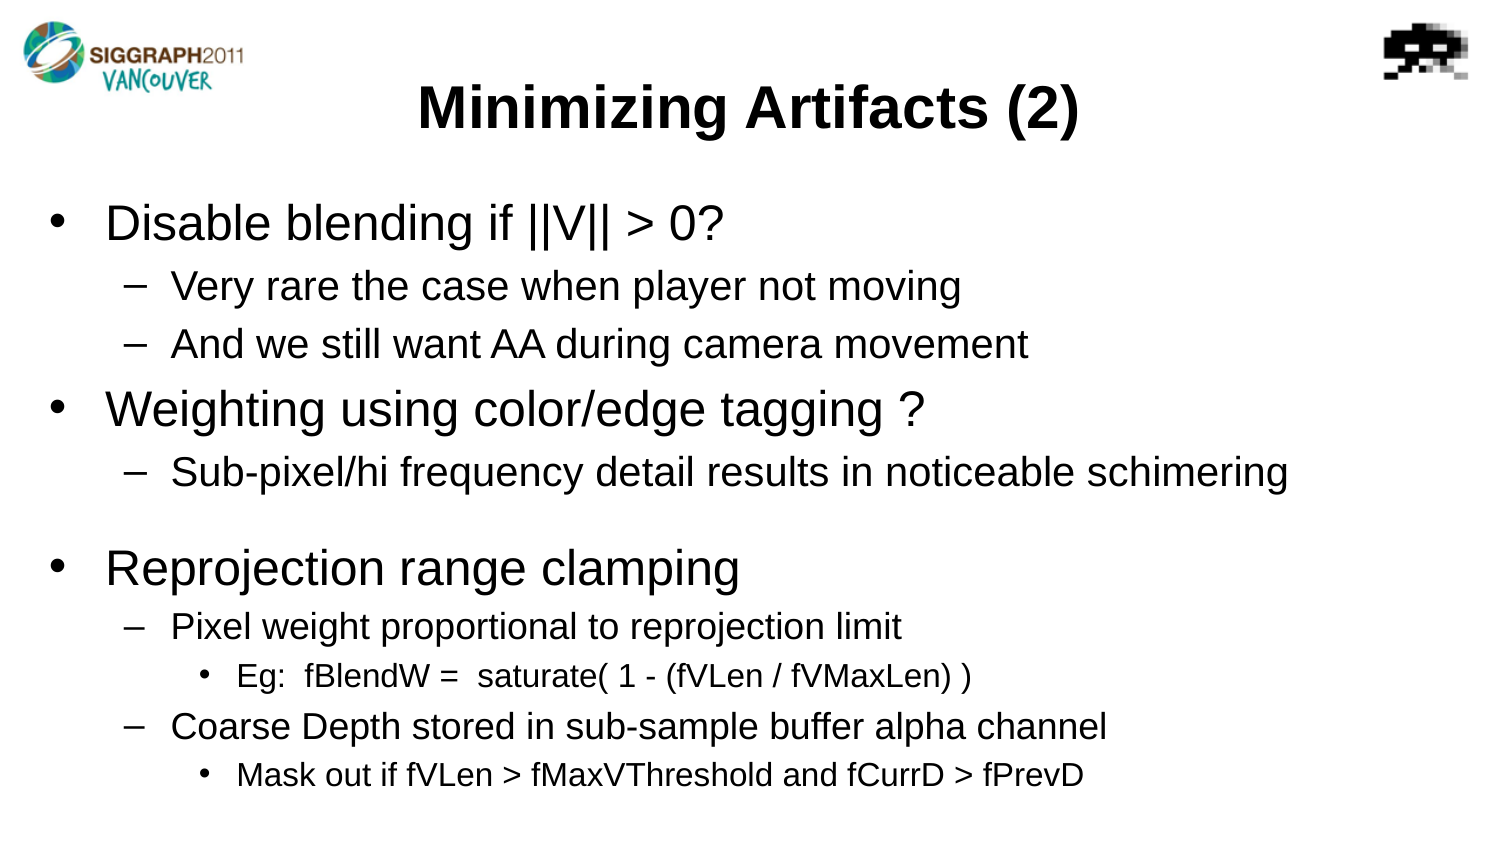

# Minimizing Artifacts (2)
Disable blending if ||V|| > 0?
Very rare the case when player not moving
And we still want AA during camera movement
Weighting using color/edge tagging ?
Sub-pixel/hi frequency detail results in noticeable schimering
Reprojection range clamping
Pixel weight proportional to reprojection limit
Eg:  fBlendW =  saturate( 1 - (fVLen / fVMaxLen) )
Coarse Depth stored in sub-sample buffer alpha channel
Mask out if fVLen > fMaxVThreshold and fCurrD > fPrevD